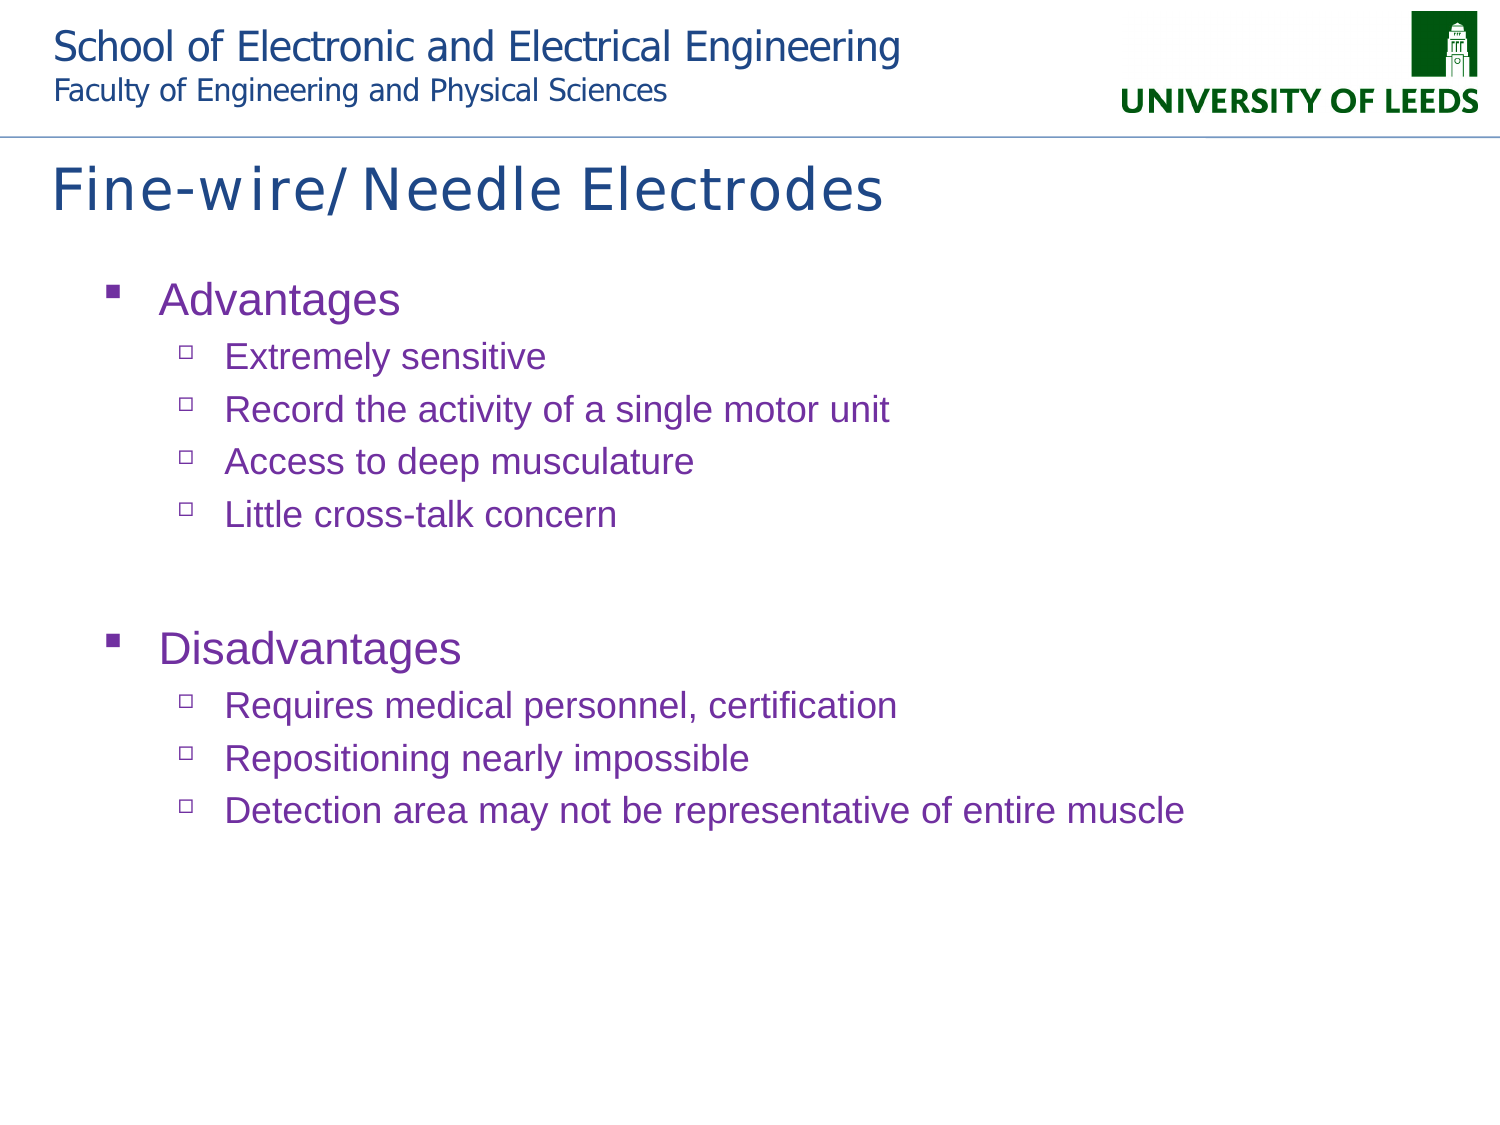

# Fine-wire/Needle Electrodes
Advantages
Extremely sensitive
Record the activity of a single motor unit
Access to deep musculature
Little cross-talk concern

Disadvantages
Requires medical personnel, certification
Repositioning nearly impossible
Detection area may not be representative of entire muscle